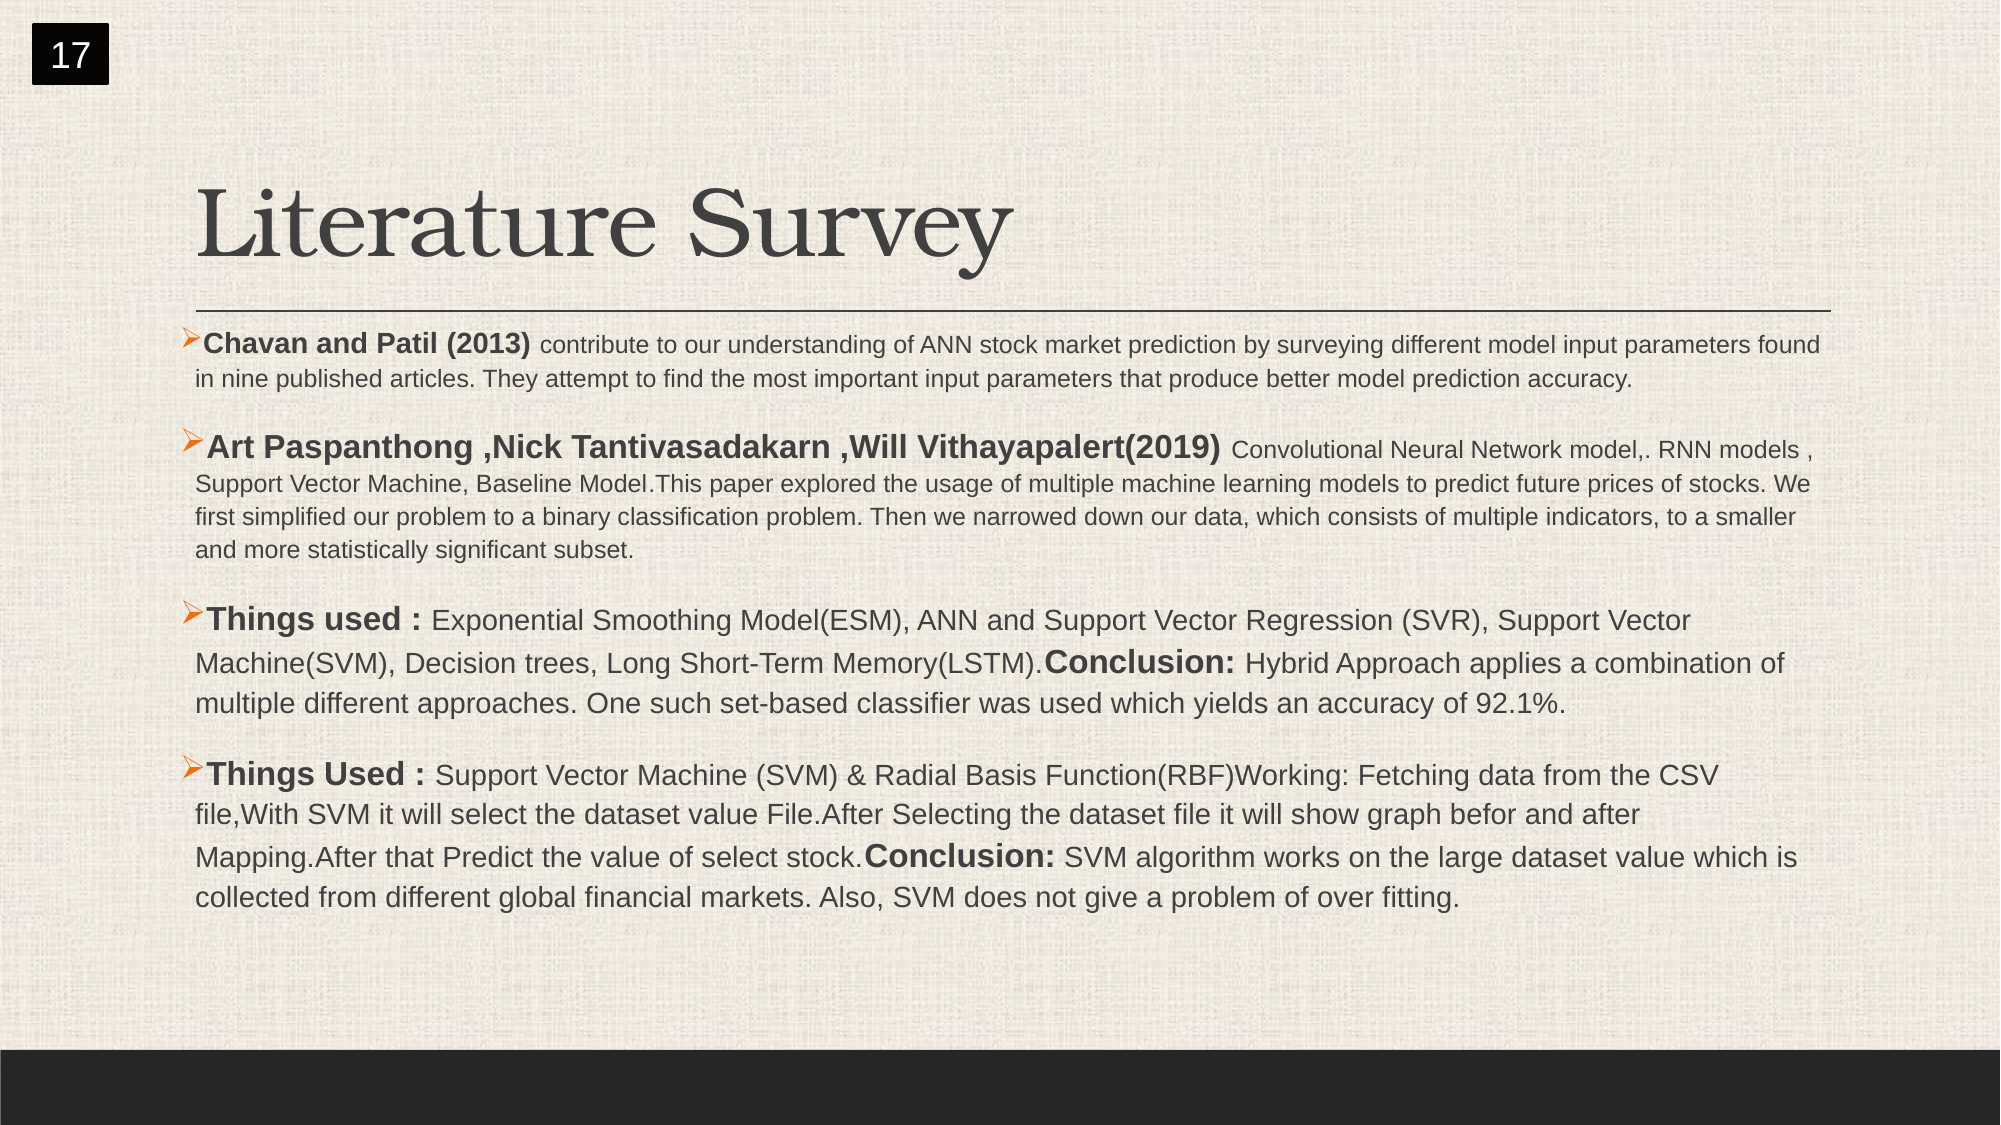

17
# Literature Survey
Chavan and Patil (2013) contribute to our understanding of ANN stock market prediction by surveying different model input parameters found in nine published articles. They attempt to find the most important input parameters that produce better model prediction accuracy.
Art Paspanthong ,Nick Tantivasadakarn ,Will Vithayapalert(2019) Convolutional Neural Network model,. RNN models , Support Vector Machine, Baseline Model.This paper explored the usage of multiple machine learning models to predict future prices of stocks. We first simplified our problem to a binary classification problem. Then we narrowed down our data, which consists of multiple indicators, to a smaller and more statistically significant subset.
Things used : Exponential Smoothing Model(ESM), ANN and Support Vector Regression (SVR), Support Vector Machine(SVM), Decision trees, Long Short-Term Memory(LSTM).Conclusion: Hybrid Approach applies a combination of multiple different approaches. One such set-based classifier was used which yields an accuracy of 92.1%.
Things Used : Support Vector Machine (SVM) & Radial Basis Function(RBF)Working: Fetching data from the CSV file,With SVM it will select the dataset value File.After Selecting the dataset file it will show graph befor and after Mapping.After that Predict the value of select stock.Conclusion: SVM algorithm works on the large dataset value which is collected from different global financial markets. Also, SVM does not give a problem of over fitting.